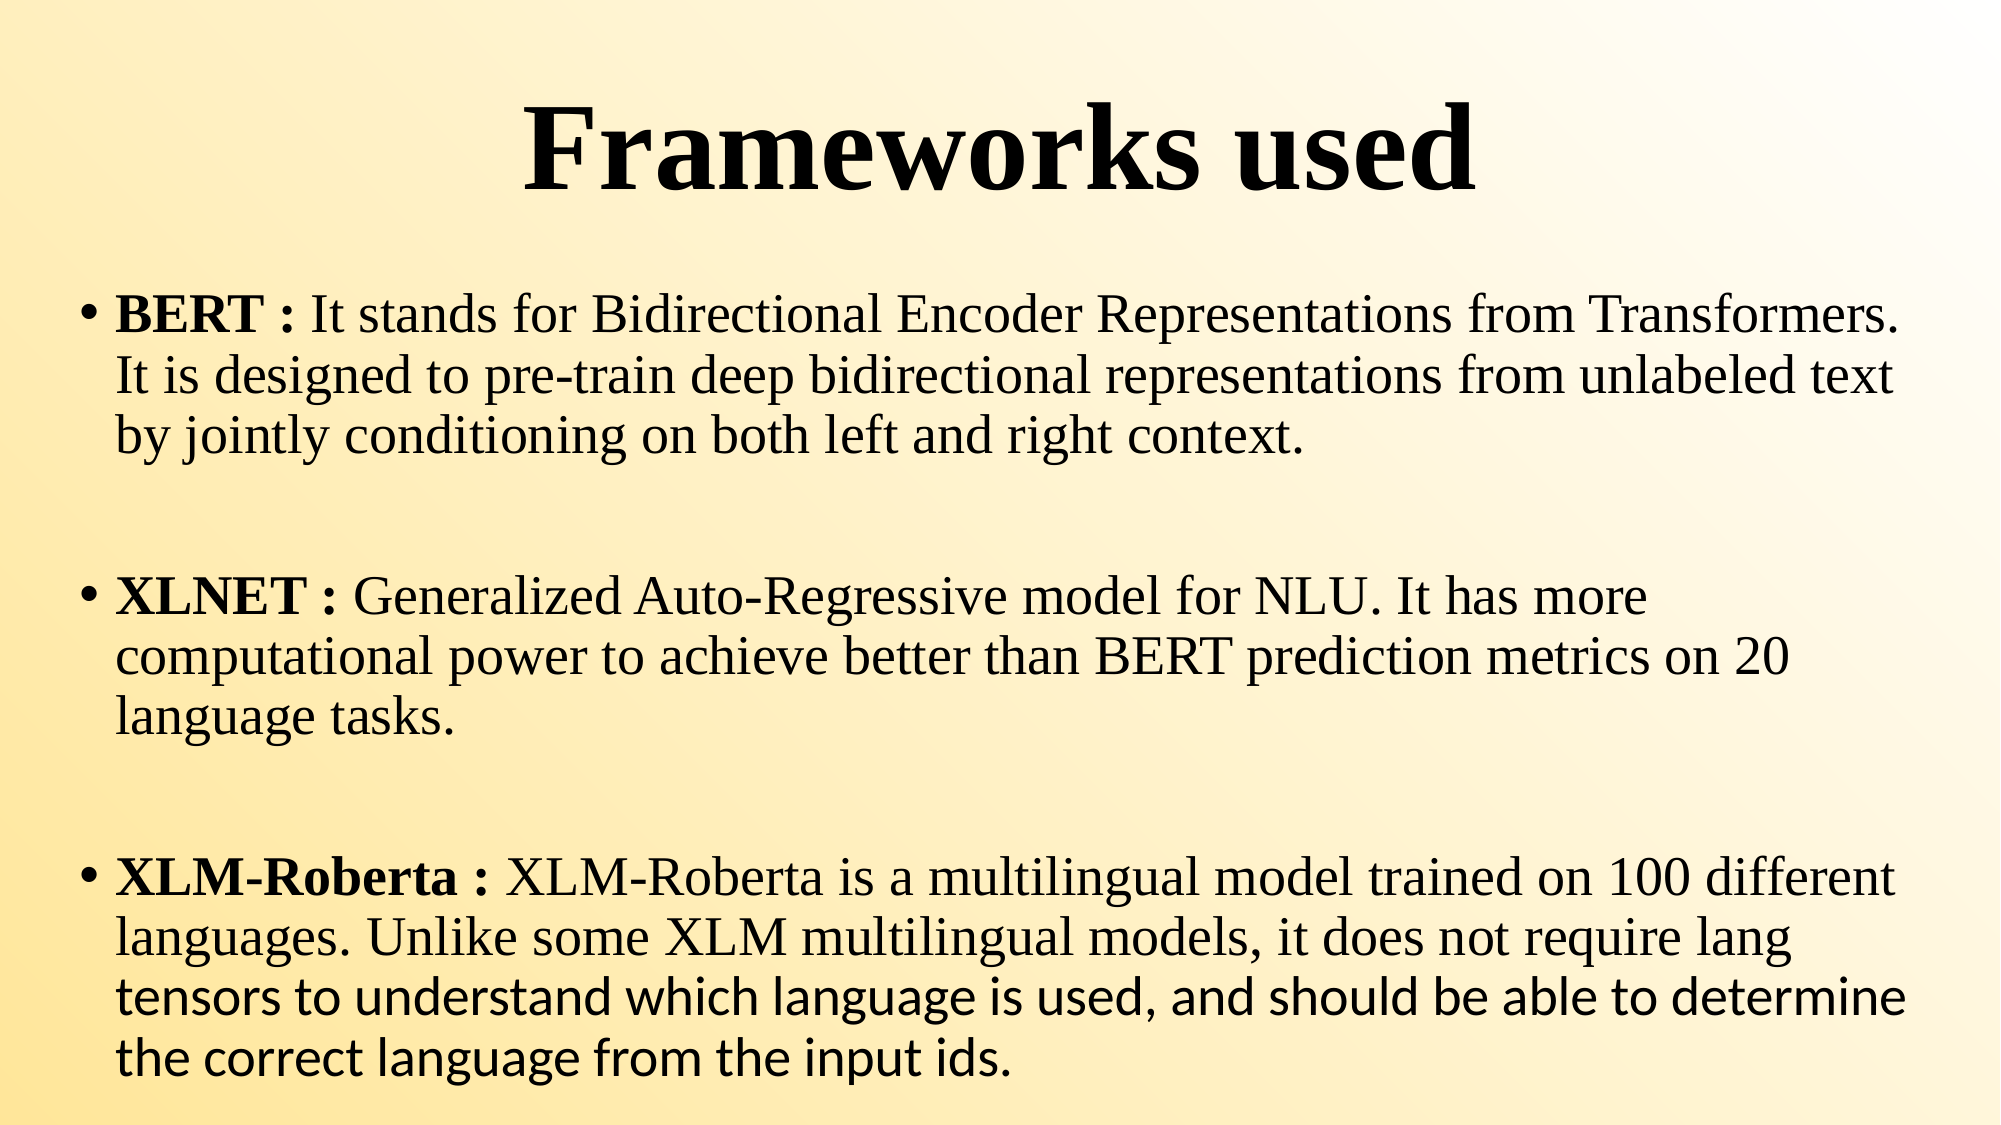

# Frameworks used
BERT : It stands for Bidirectional Encoder Representations from Transformers. It is designed to pre-train deep bidirectional representations from unlabeled text by jointly conditioning on both left and right context.

XLNET : Generalized Auto-Regressive model for NLU. It has more computational power to achieve better than BERT prediction metrics on 20 language tasks.

XLM-Roberta : XLM-Roberta is a multilingual model trained on 100 different languages. Unlike some XLM multilingual models, it does not require lang tensors to understand which language is used, and should be able to determine the correct language from the input ids.